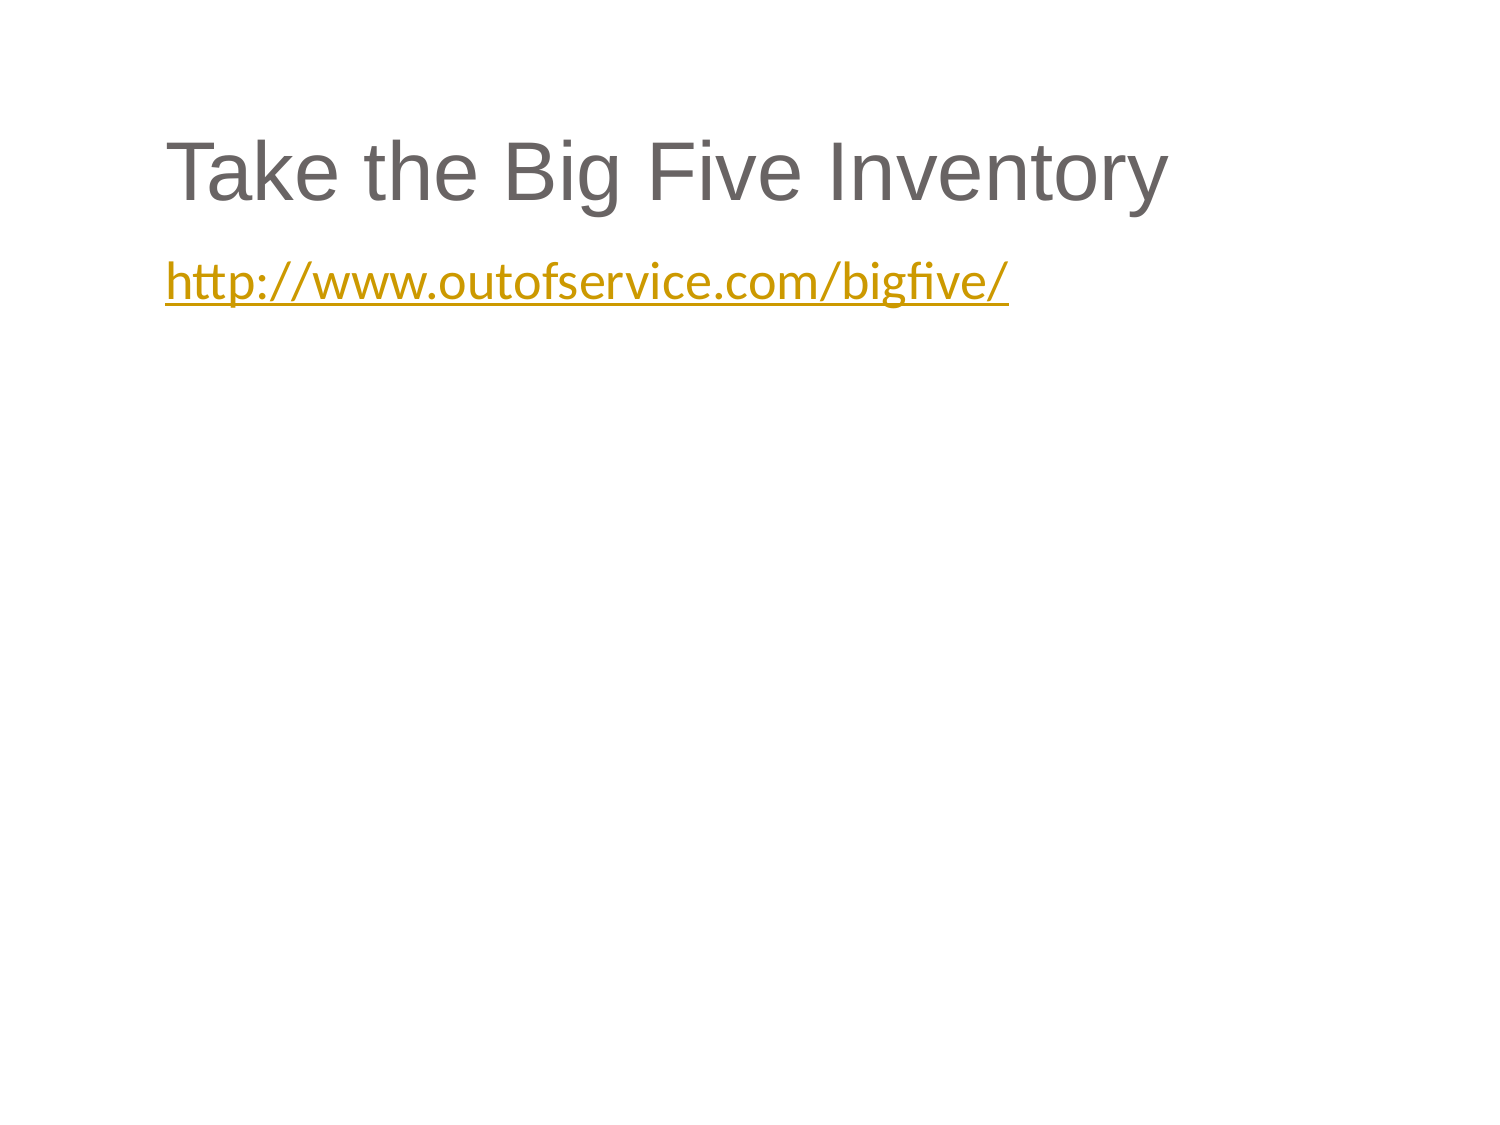

# Take the Big Five Inventory
http://www.outofservice.com/bigfive/